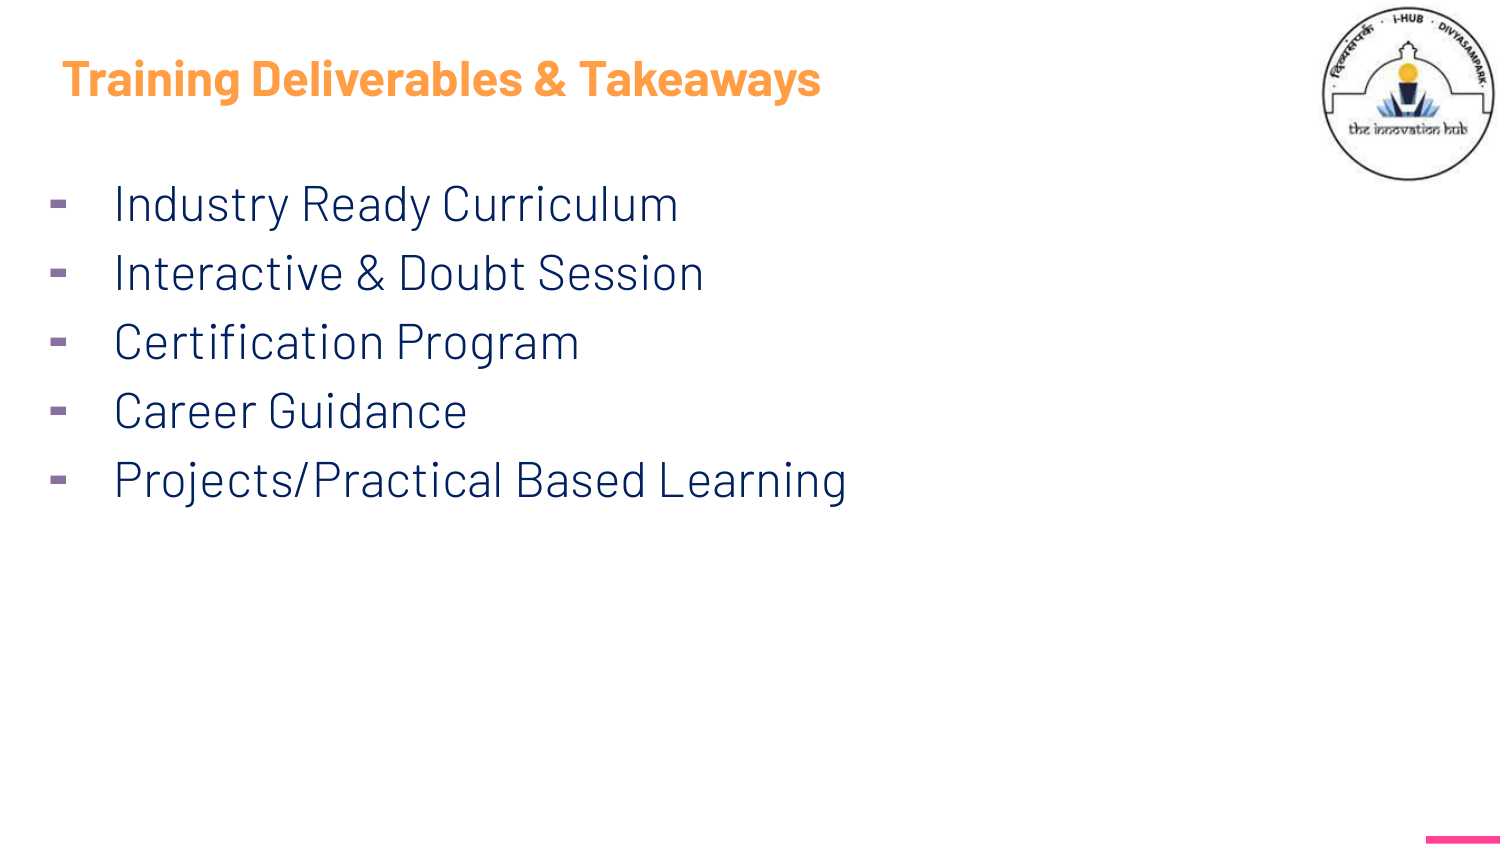

# Training Deliverables & Takeaways
Industry Ready Curriculum
Interactive & Doubt Session
Certification Program
Career Guidance
Projects/Practical Based Learning